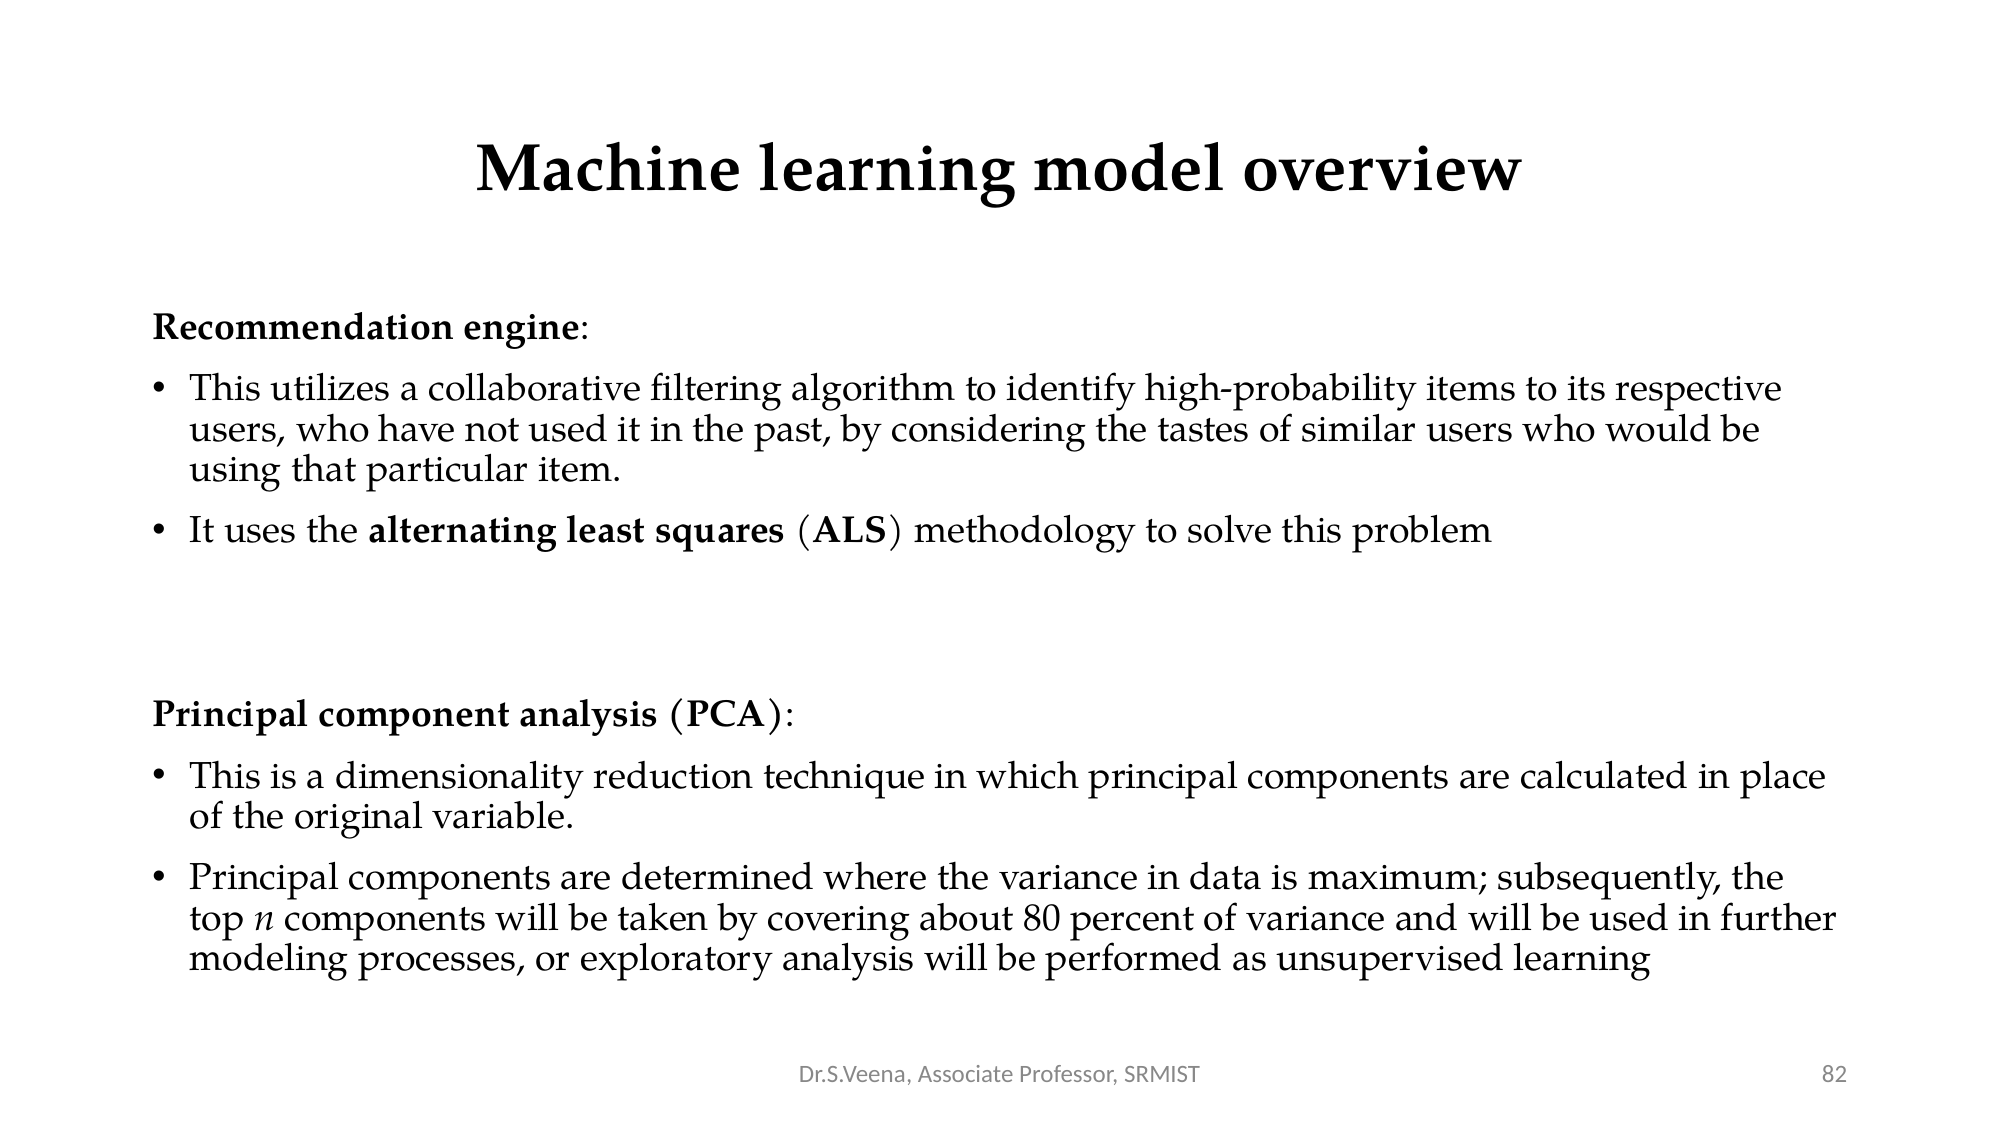

# Machine learning model overview
Recommendation engine:
This utilizes a collaborative filtering algorithm to identify high-probability items to its respective users, who have not used it in the past, by considering the tastes of similar users who would be using that particular item.
It uses the alternating least squares (ALS) methodology to solve this problem

Principal component analysis (PCA):
This is a dimensionality reduction technique in which principal components are calculated in place of the original variable.
Principal components are determined where the variance in data is maximum; subsequently, the top n components will be taken by covering about 80 percent of variance and will be used in further modeling processes, or exploratory analysis will be performed as unsupervised learning

Dr.S.Veena, Associate Professor, SRMIST
82